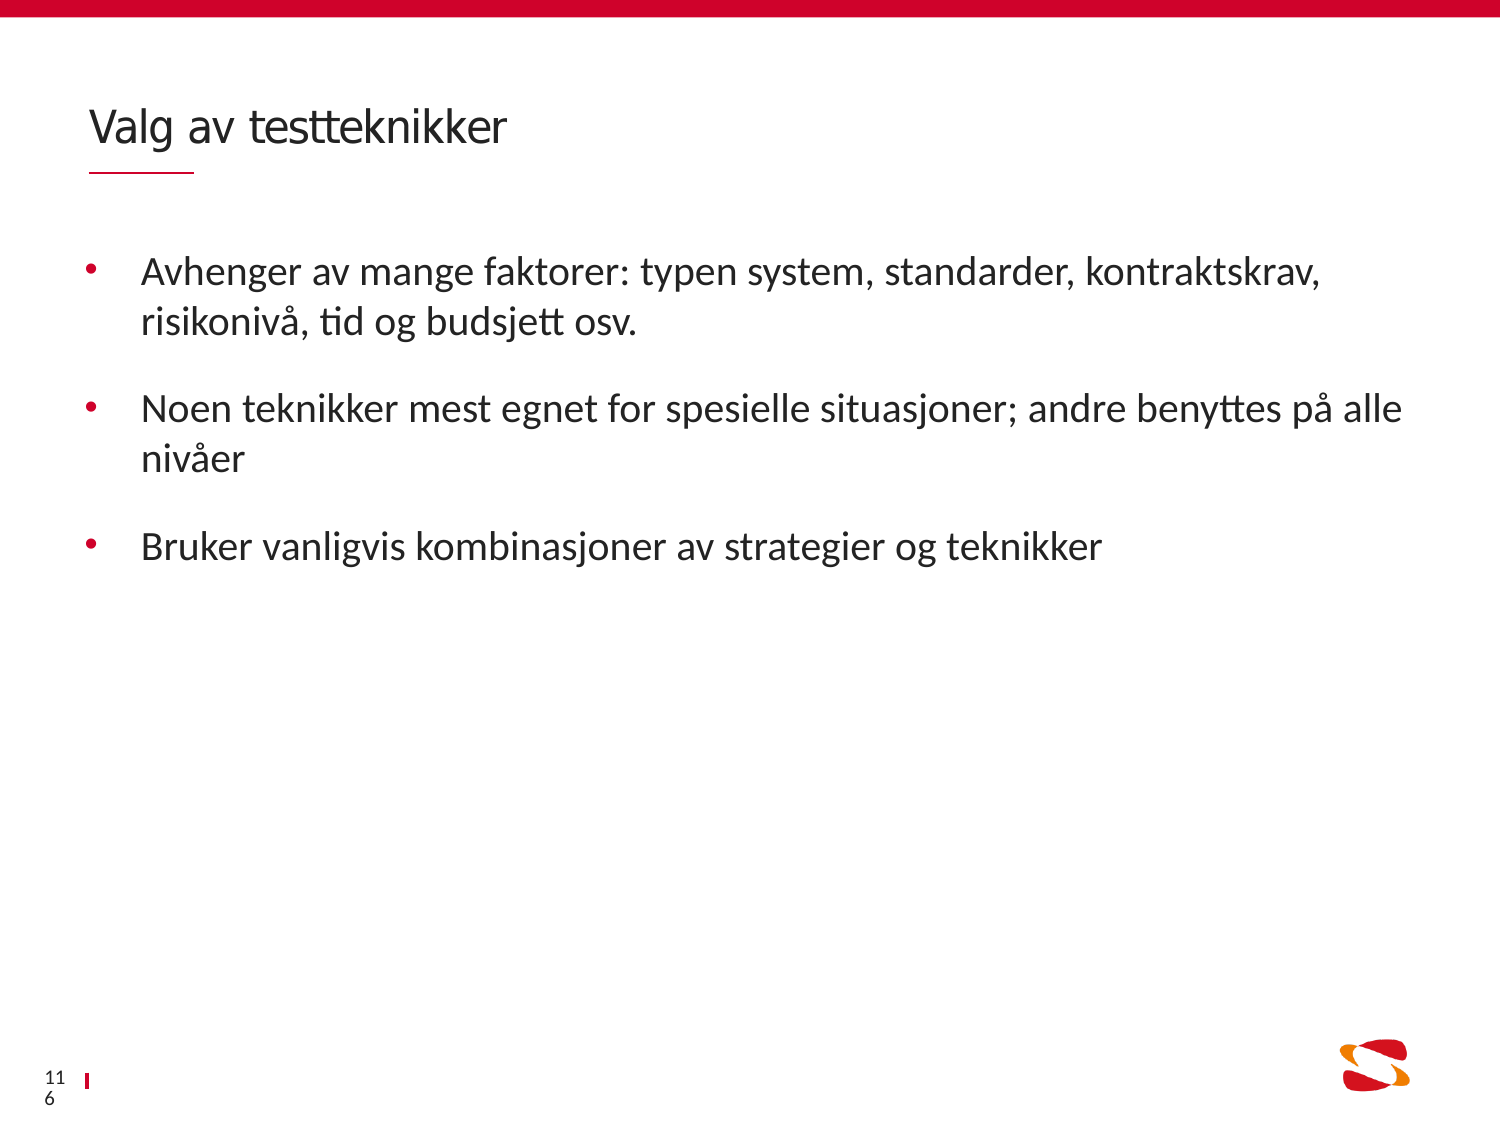

# Valg av testteknikker
Avhenger av mange faktorer: typen system, standarder, kontraktskrav, risikonivå, tid og budsjett osv.
Noen teknikker mest egnet for spesielle situasjoner; andre benyttes på alle nivåer
Bruker vanligvis kombinasjoner av strategier og teknikker
116